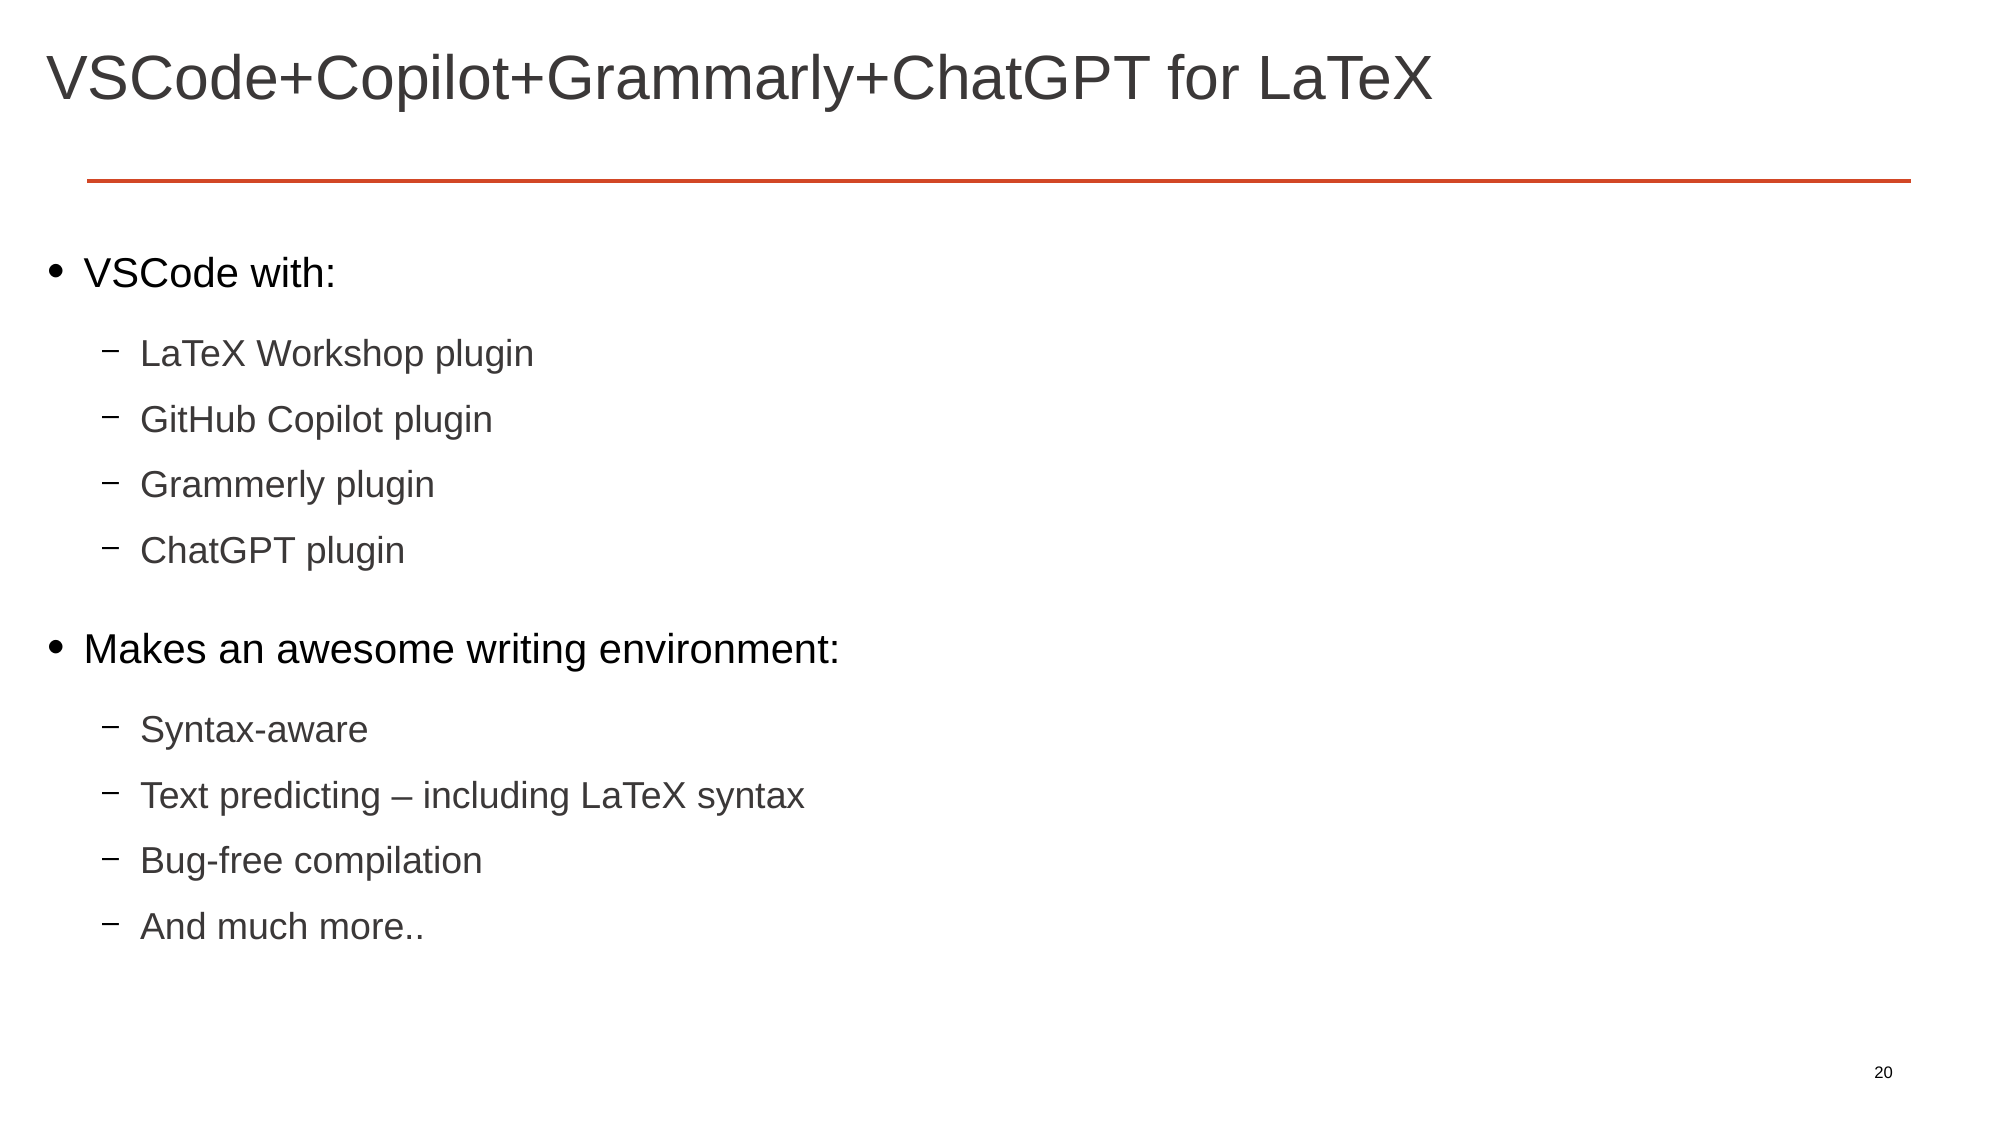

# VSCode+Copilot+Grammarly+ChatGPT for LaTeX
VSCode with:
LaTeX Workshop plugin
GitHub Copilot plugin
Grammerly plugin
ChatGPT plugin
Makes an awesome writing environment:
Syntax-aware
Text predicting – including LaTeX syntax
Bug-free compilation
And much more..
20